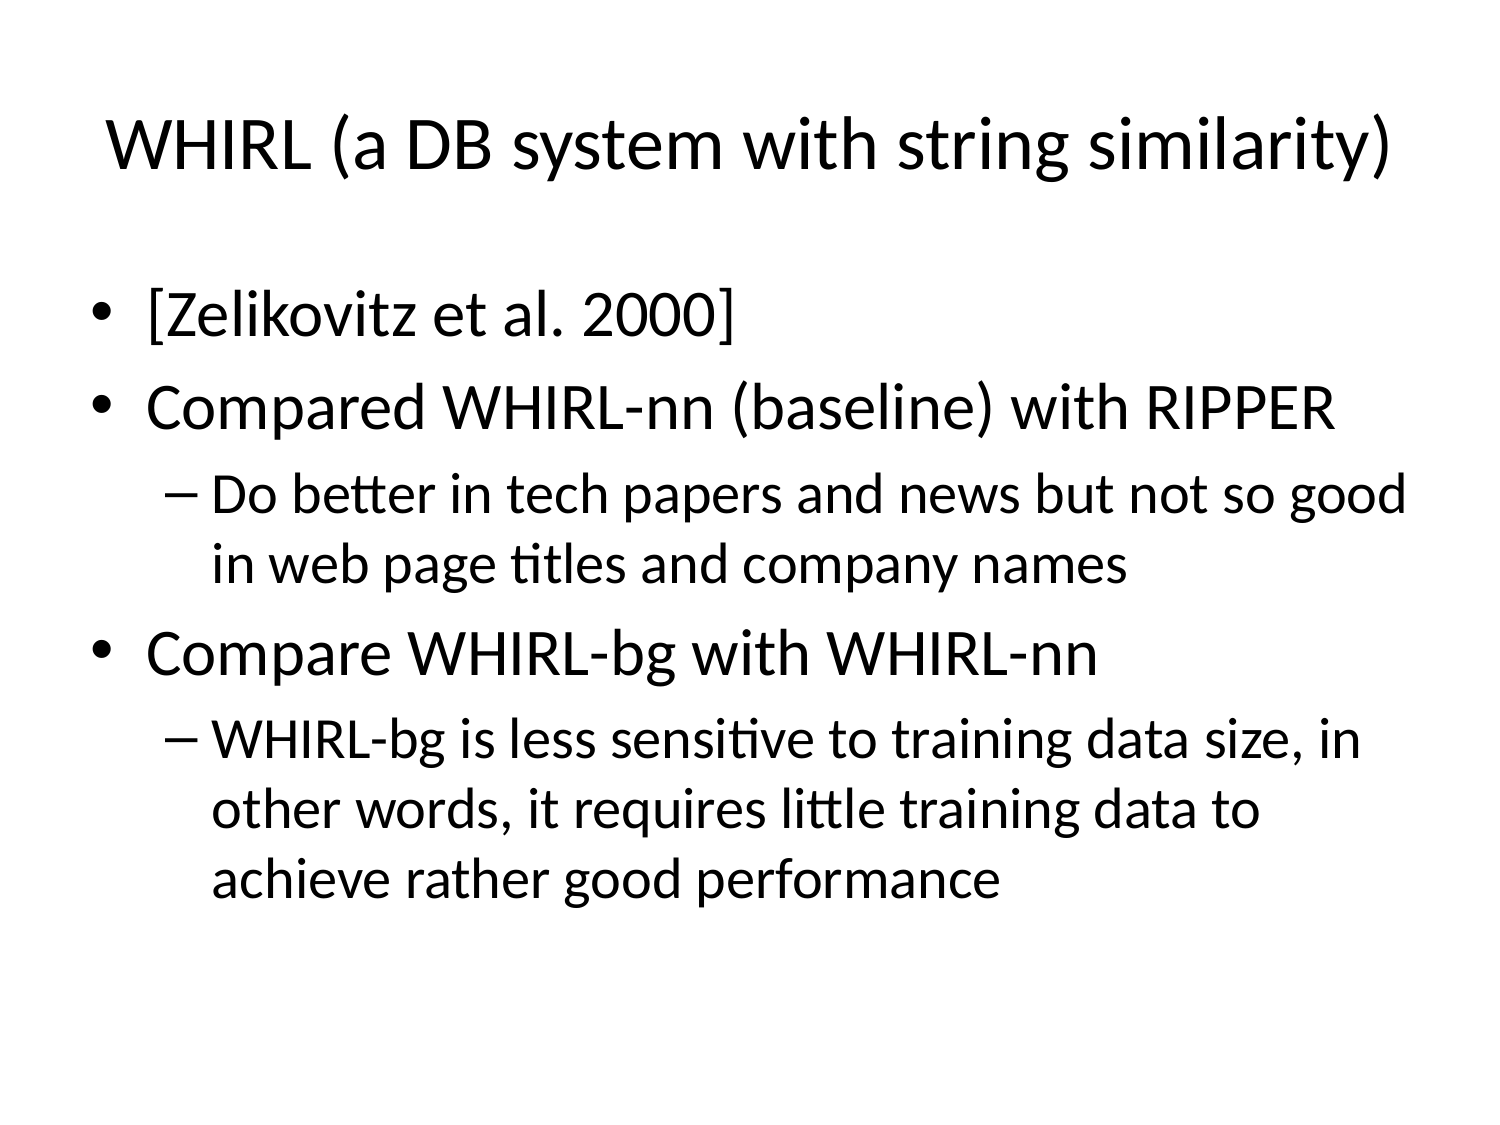

# WHIRL (a DB system with string similarity)
[Zelikovitz et al. 2000]
Compared WHIRL-nn (baseline) with RIPPER
Do better in tech papers and news but not so good in web page titles and company names
Compare WHIRL-bg with WHIRL-nn
WHIRL-bg is less sensitive to training data size, in other words, it requires little training data to achieve rather good performance